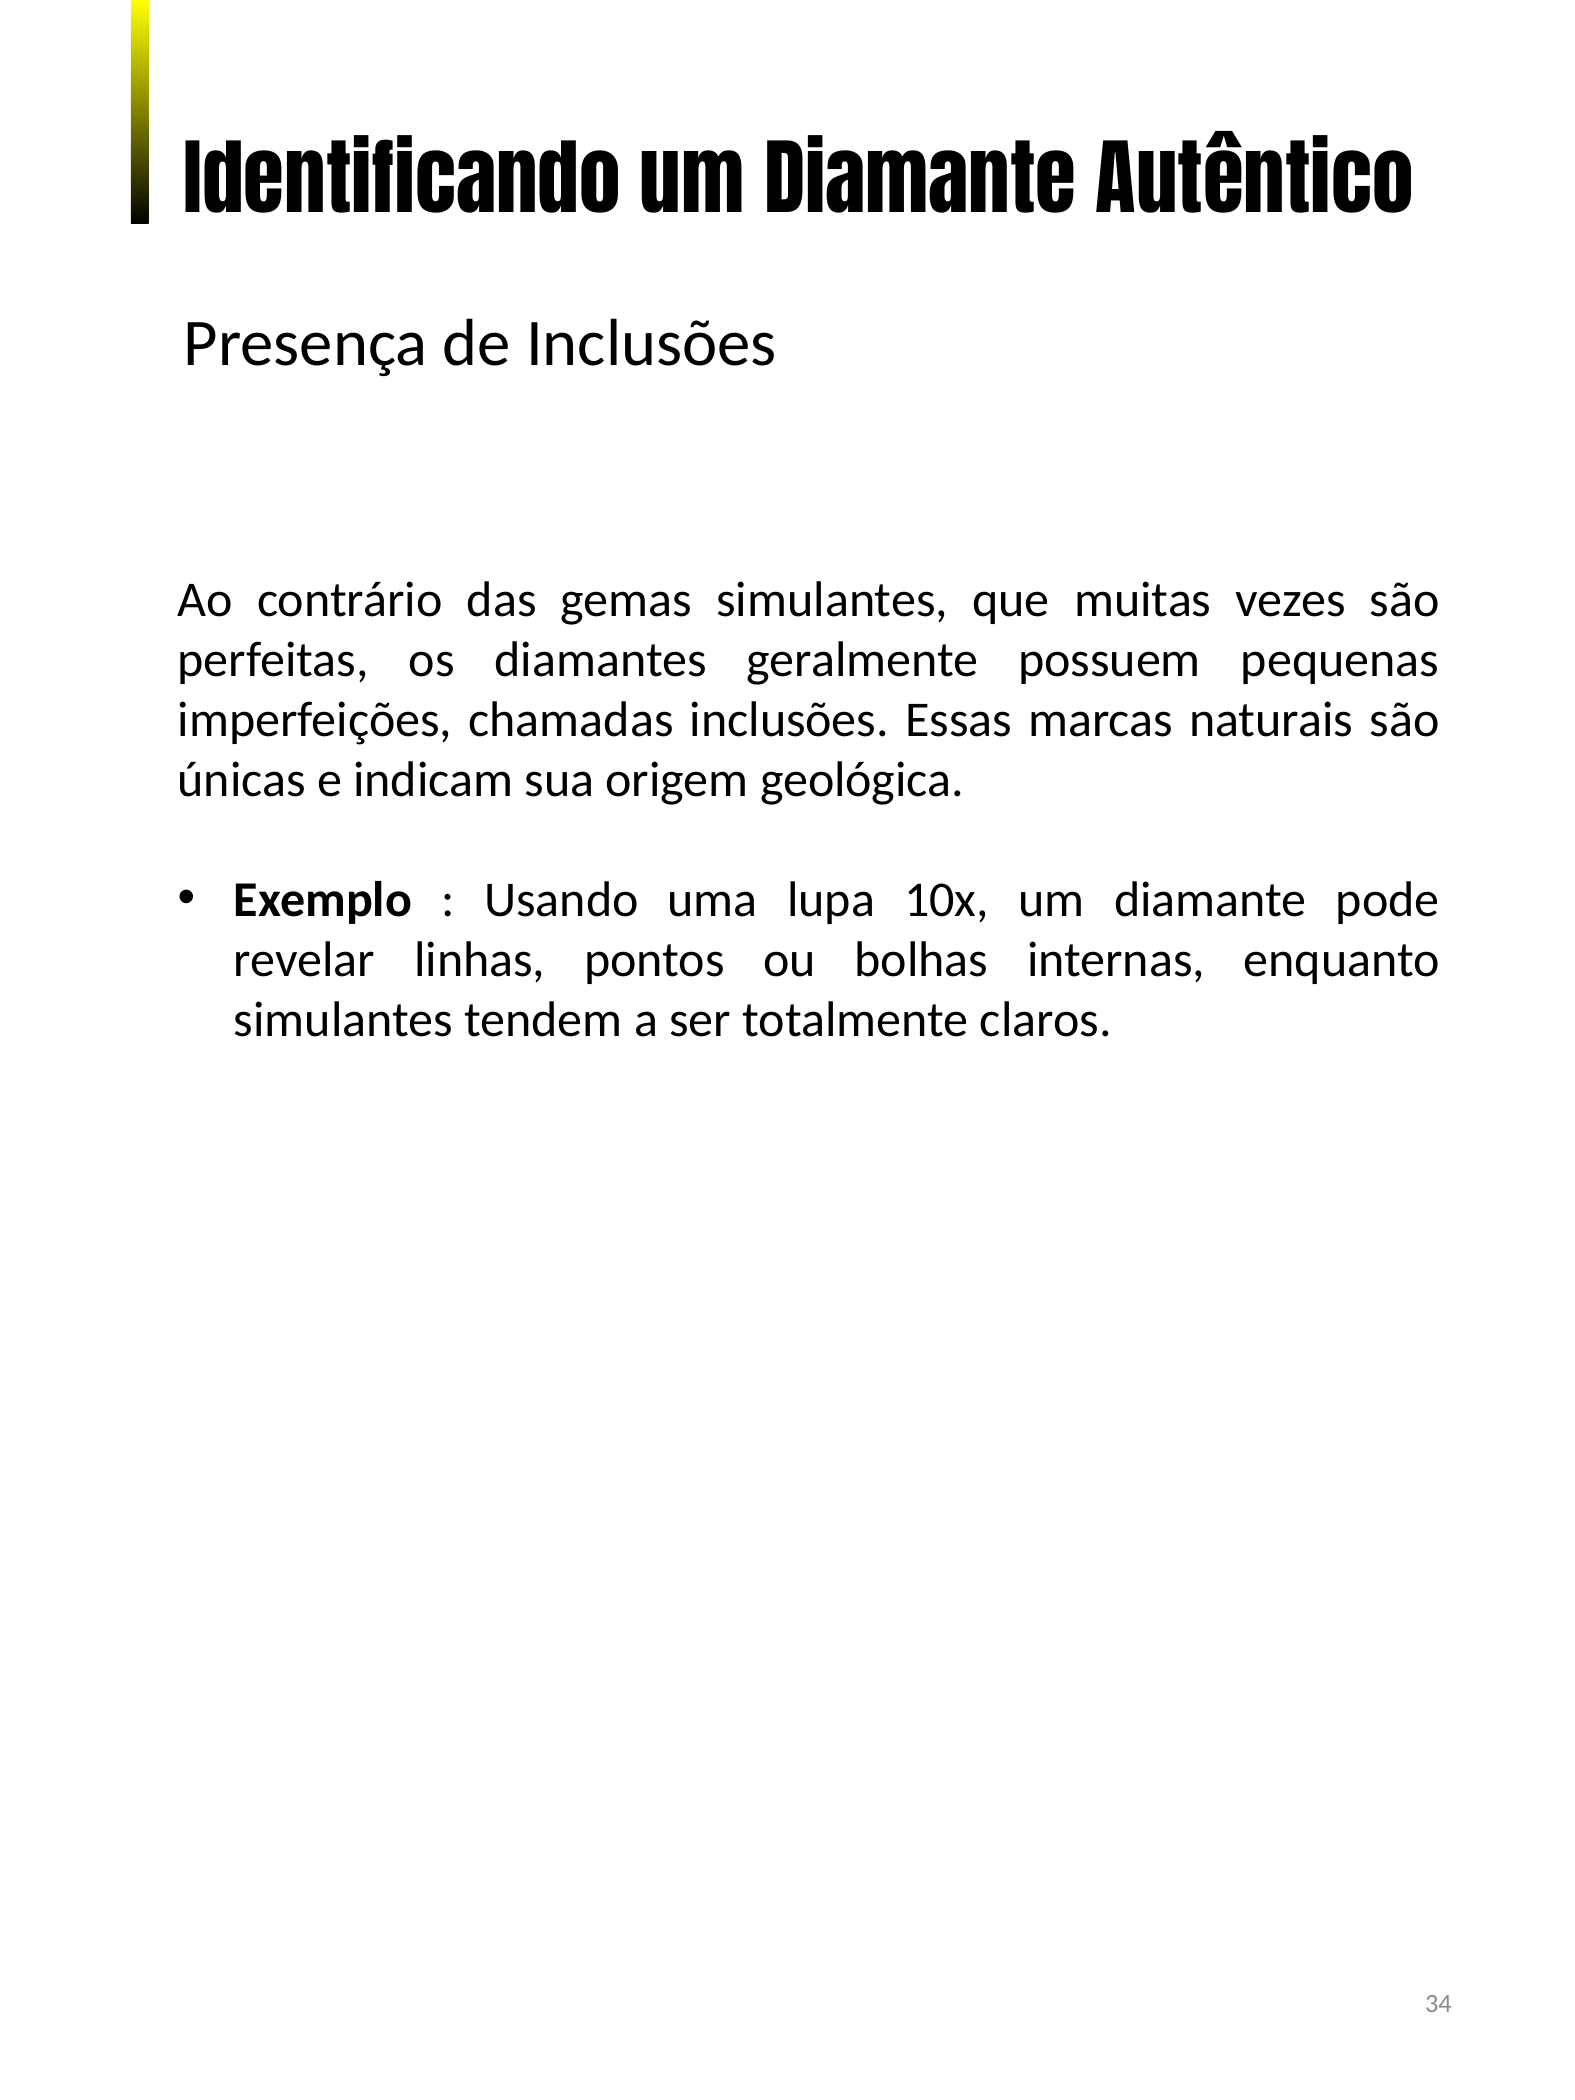

Identificando um Diamante Autêntico
Presença de Inclusões
Ao contrário das gemas simulantes, que muitas vezes são perfeitas, os diamantes geralmente possuem pequenas imperfeições, chamadas inclusões. Essas marcas naturais são únicas e indicam sua origem geológica.

Exemplo : Usando uma lupa 10x, um diamante pode revelar linhas, pontos ou bolhas internas, enquanto simulantes tendem a ser totalmente claros.
34